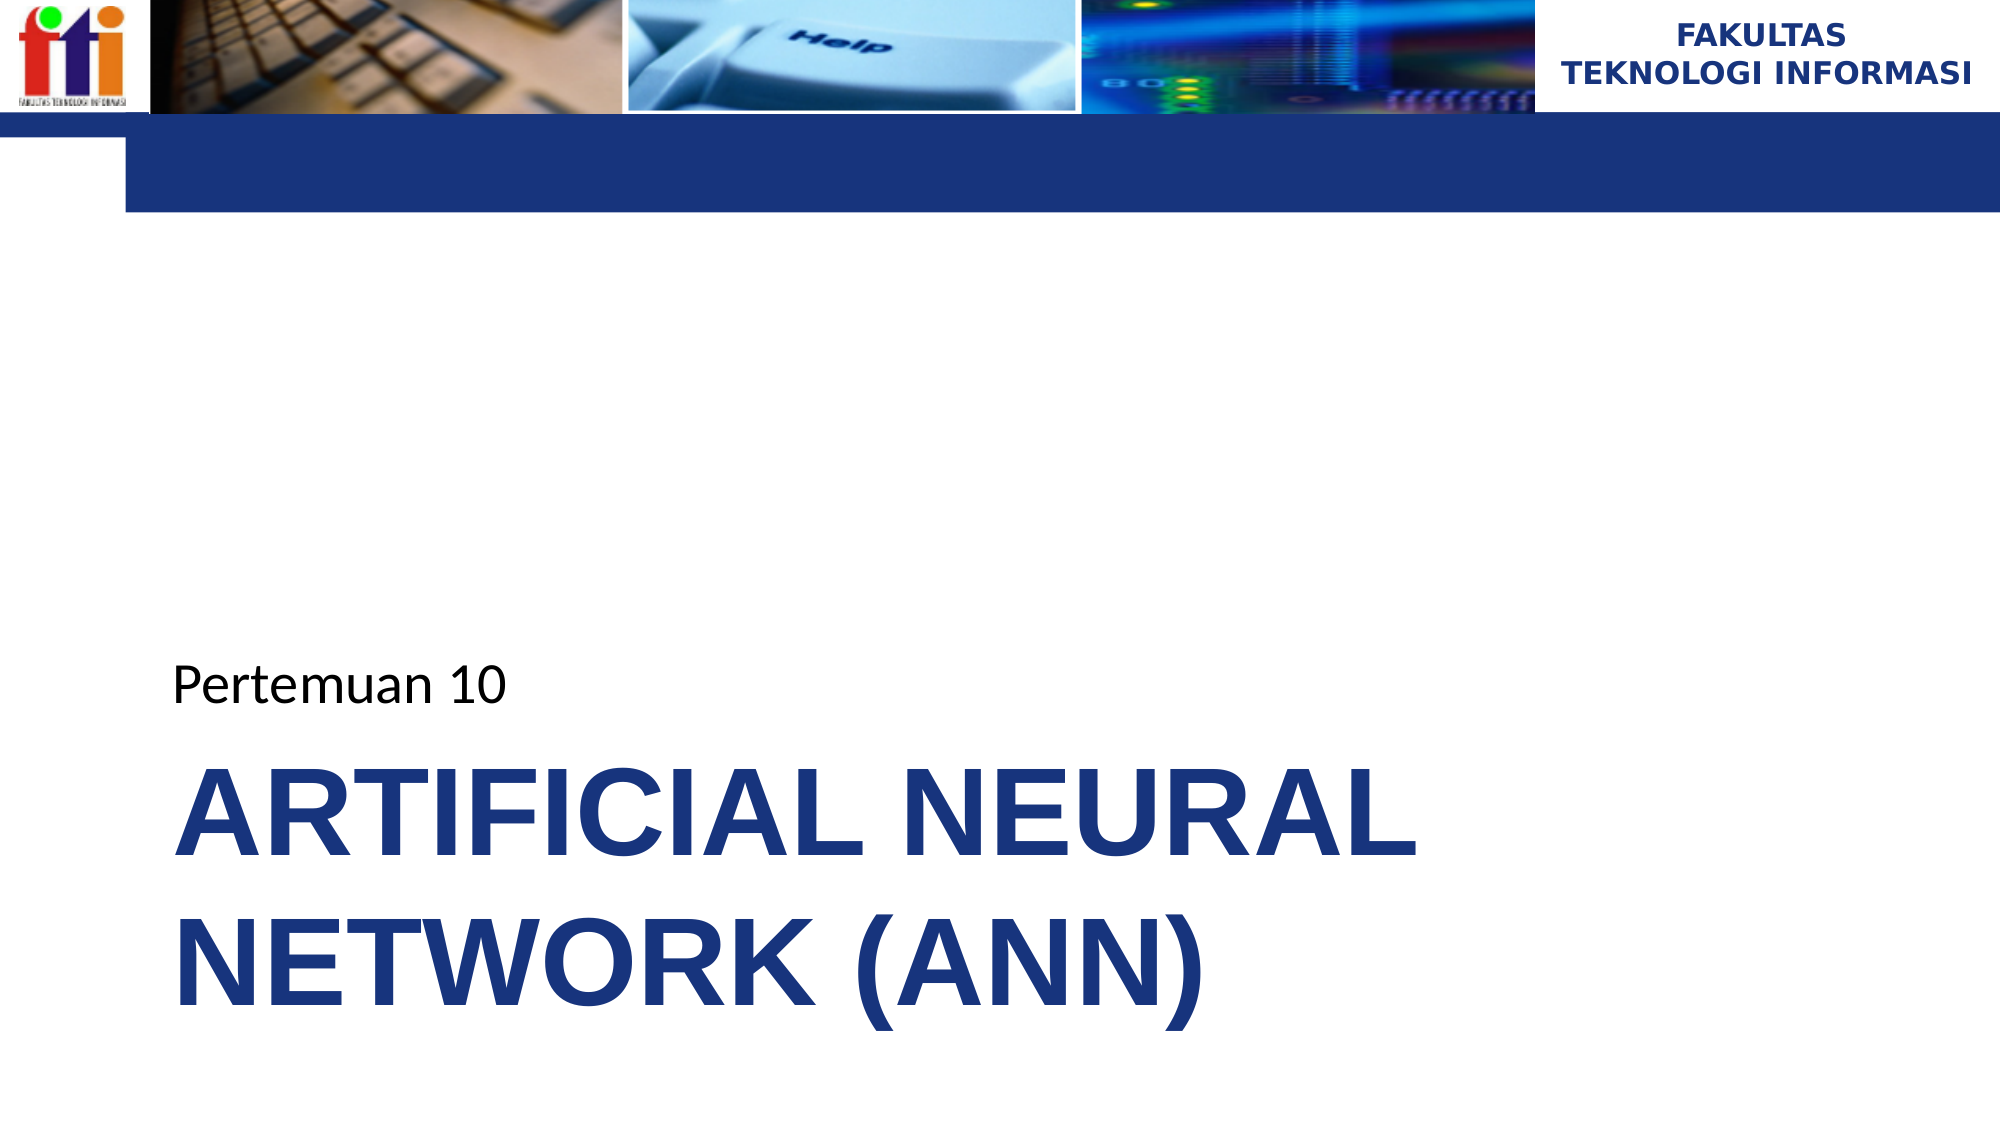

Pertemuan 10
# ARTIFICIAL NEURAL NETWORK (ANN)